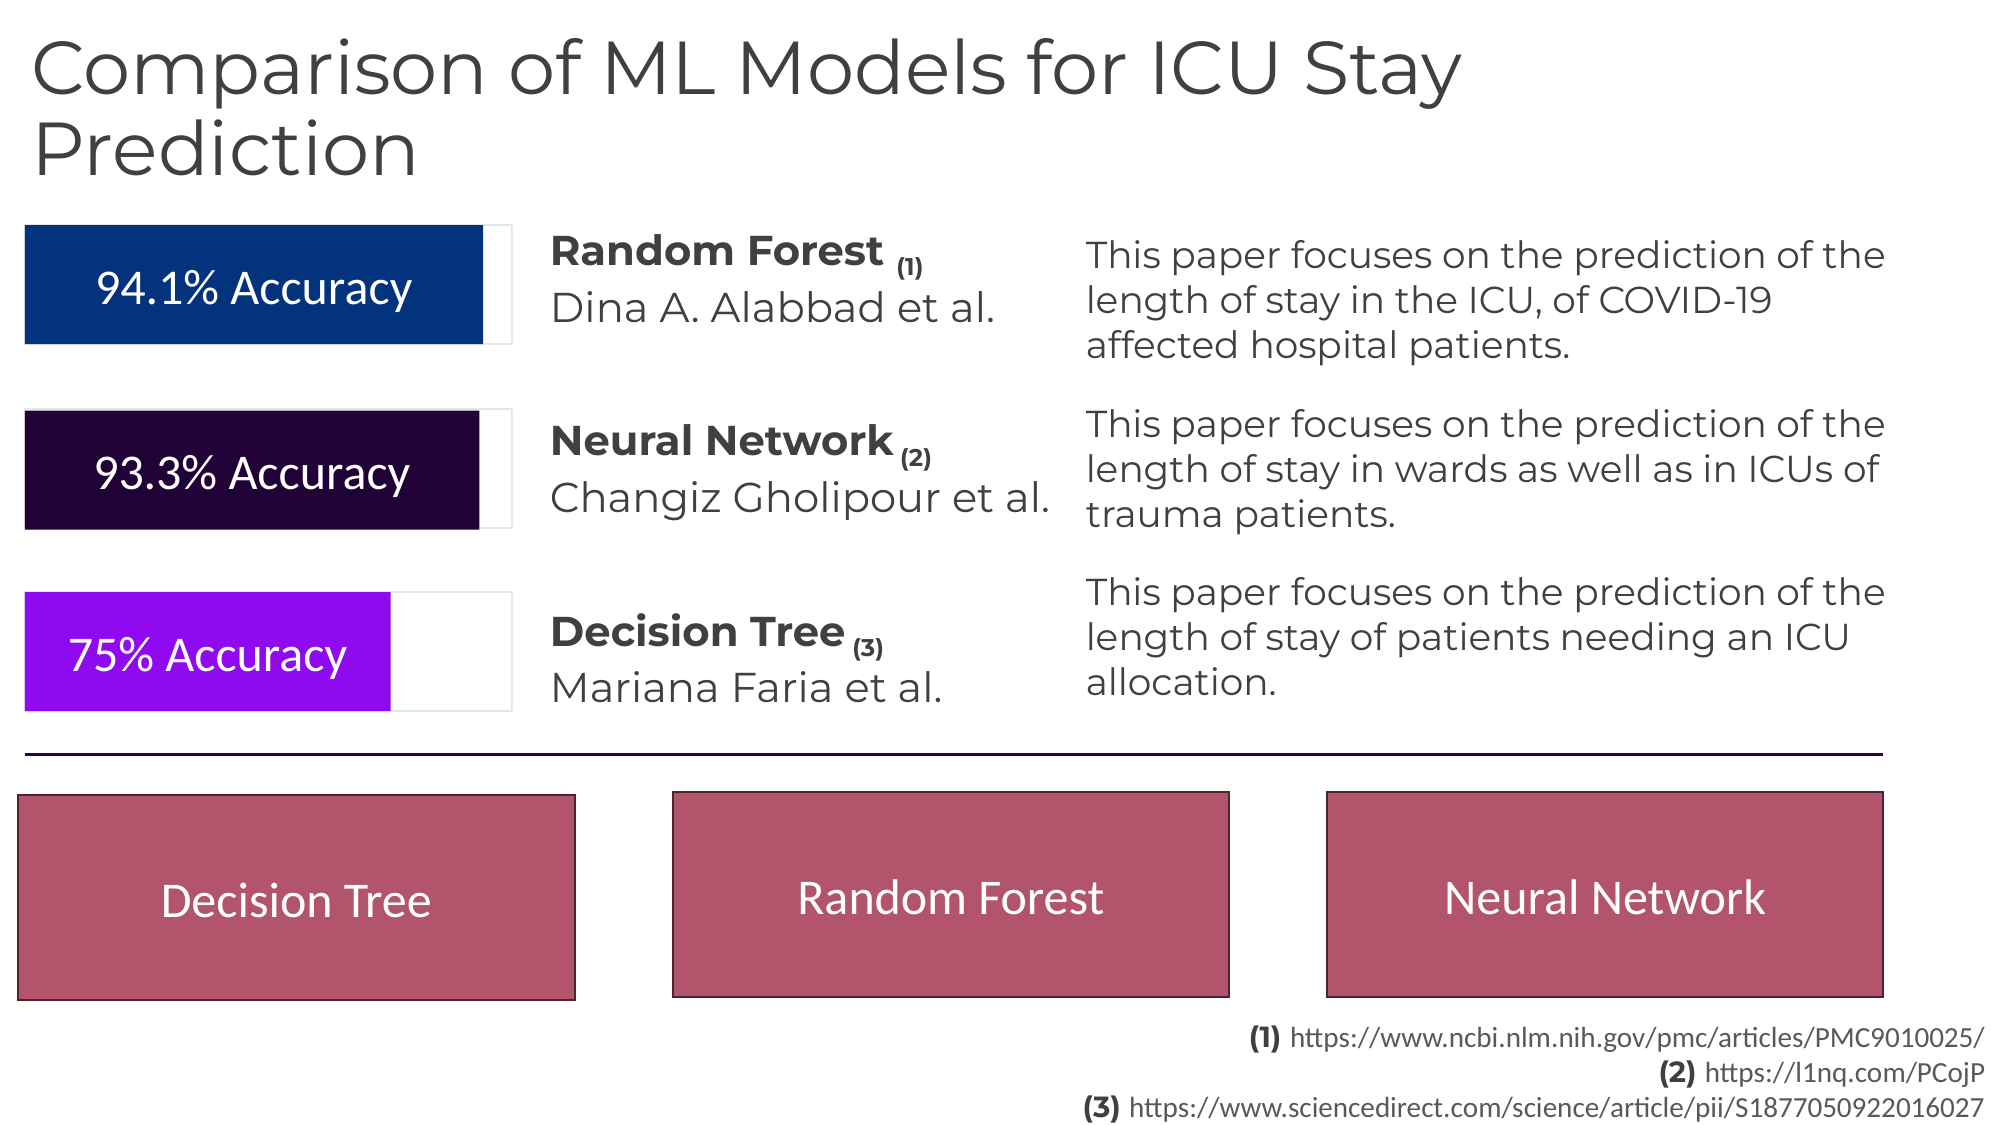

Evt rearange
# Comparison of ML Models for ICU Stay Prediction
Random Forest (1)
Dina A. Alabbad et al.
This paper focuses on the prediction of the length of stay in the ICU, of COVID-19 affected hospital patients.

94.1% Accuracy

93.3% Accuracy

75% Accuracy
This paper focuses on the prediction of the length of stay in wards as well as in ICUs of trauma patients.
Neural Network (2)
Changiz Gholipour et al.
This paper focuses on the prediction of the length of stay of patients needing an ICU allocation.
Decision Tree (3)
Mariana Faria et al.
Neural Network
Random Forest
Decision Tree
(1) https://www.ncbi.nlm.nih.gov/pmc/articles/PMC9010025/
(2) https://l1nq.com/PCojP
(3) https://www.sciencedirect.com/science/article/pii/S1877050922016027